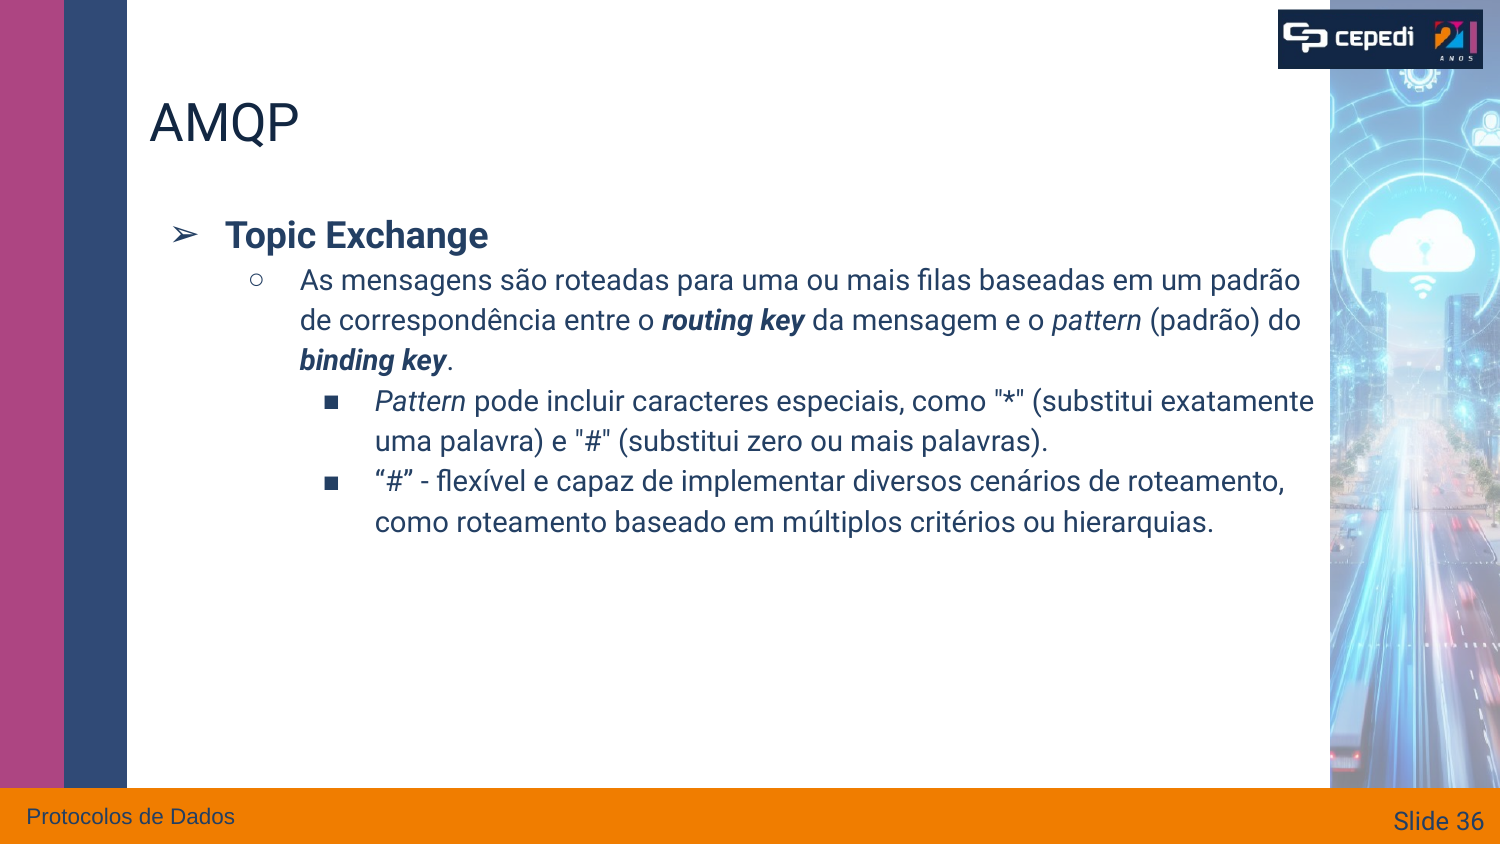

# AMQP
Topic Exchange
As mensagens são roteadas para uma ou mais filas baseadas em um padrão de correspondência entre o routing key da mensagem e o pattern (padrão) do binding key.
Pattern pode incluir caracteres especiais, como "*" (substitui exatamente uma palavra) e "#" (substitui zero ou mais palavras).
“#” - flexível e capaz de implementar diversos cenários de roteamento, como roteamento baseado em múltiplos critérios ou hierarquias.
Protocolos de Dados
Slide 36